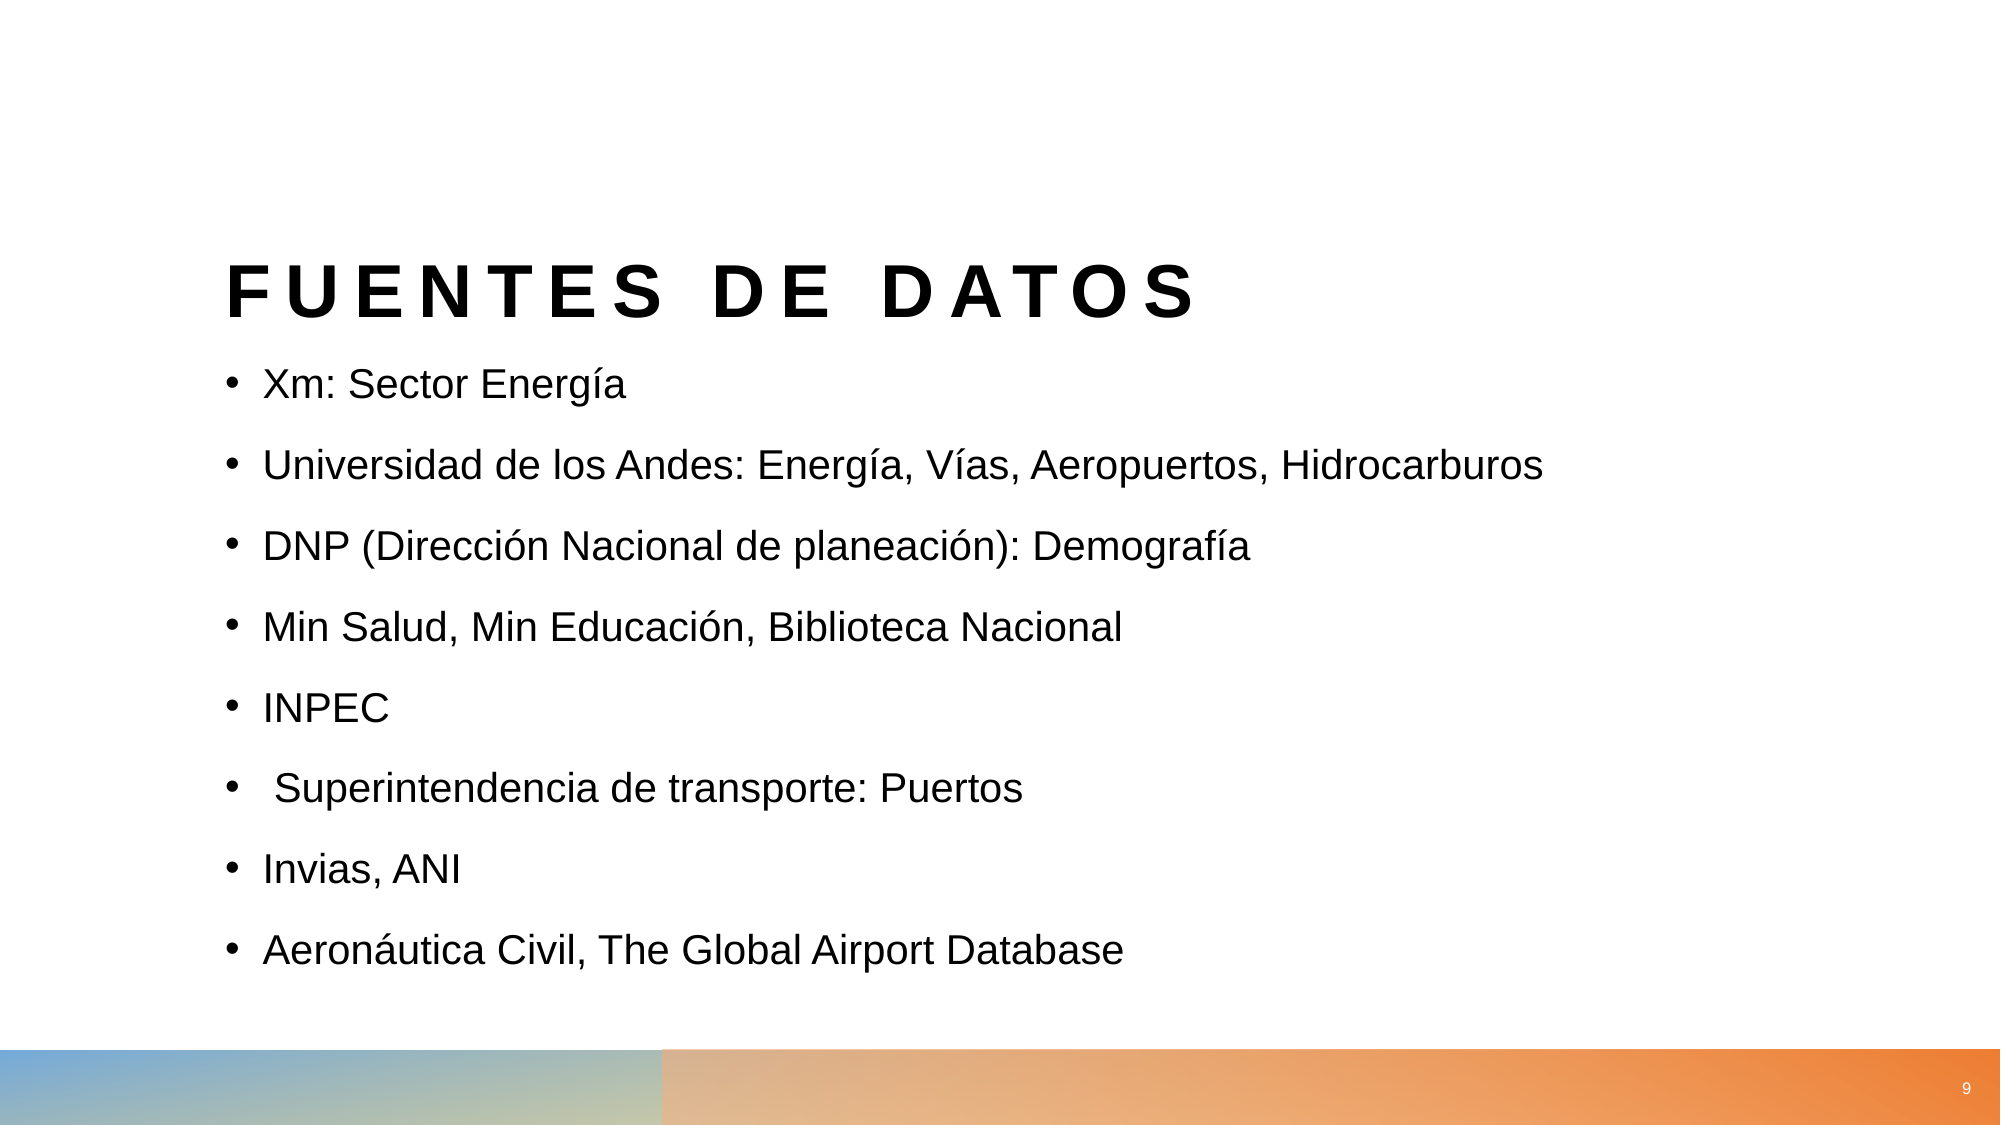

# Fuentes de datos
Xm: Sector Energía
Universidad de los Andes: Energía, Vías, Aeropuertos, Hidrocarburos
DNP (Dirección Nacional de planeación): Demografía
Min Salud, Min Educación, Biblioteca Nacional
INPEC
 Superintendencia de transporte: Puertos
Invias, ANI
Aeronáutica Civil, The Global Airport Database

9